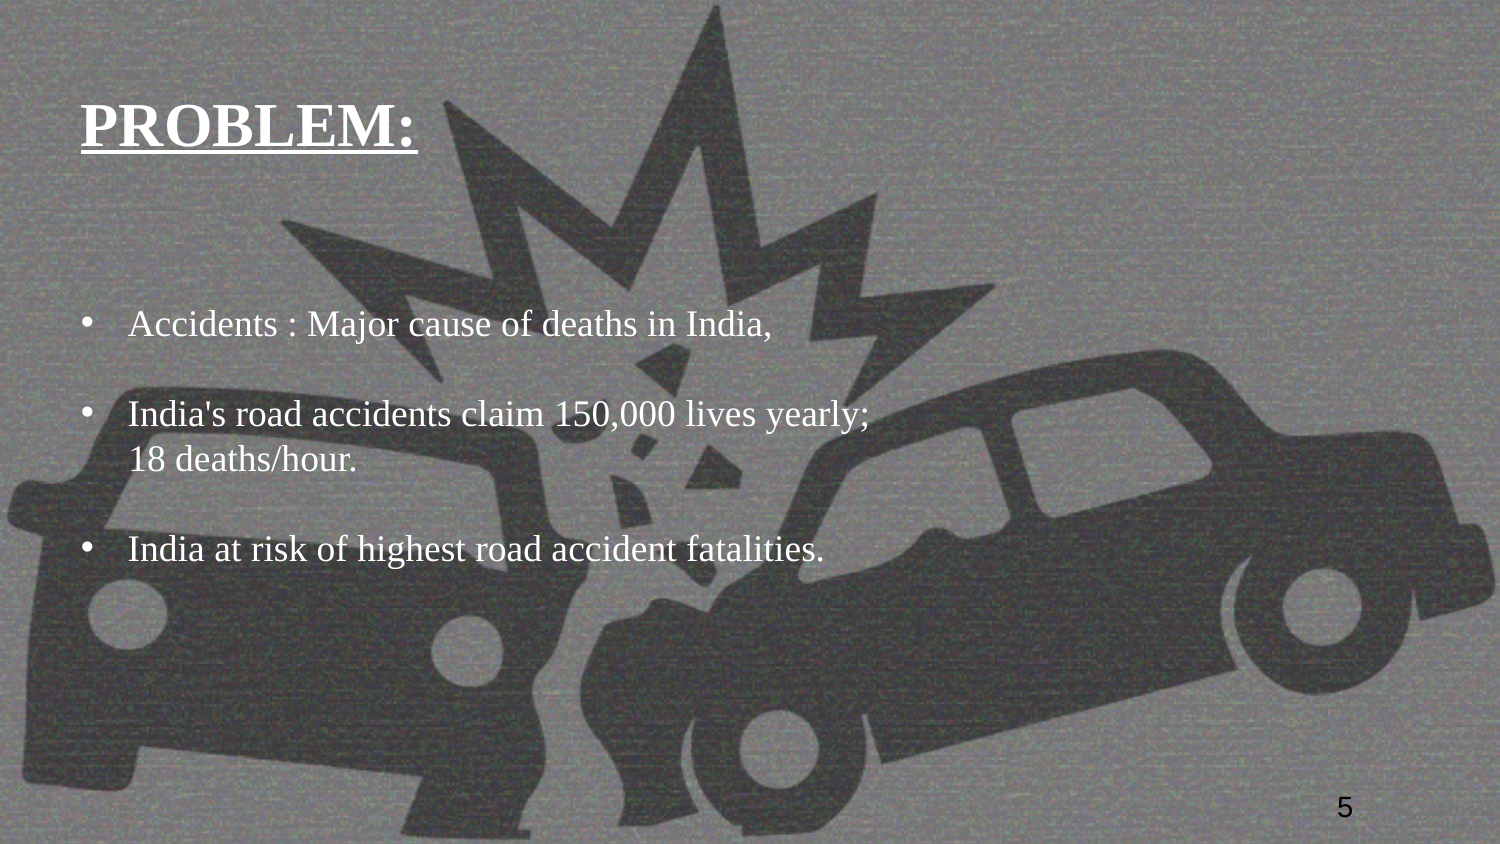

PROBLEM:

Accidents : Major cause of deaths in India,

India's road accidents claim 150,000 lives yearly;
     18 deaths/hour.

India at risk of highest road accident fatalities.

5